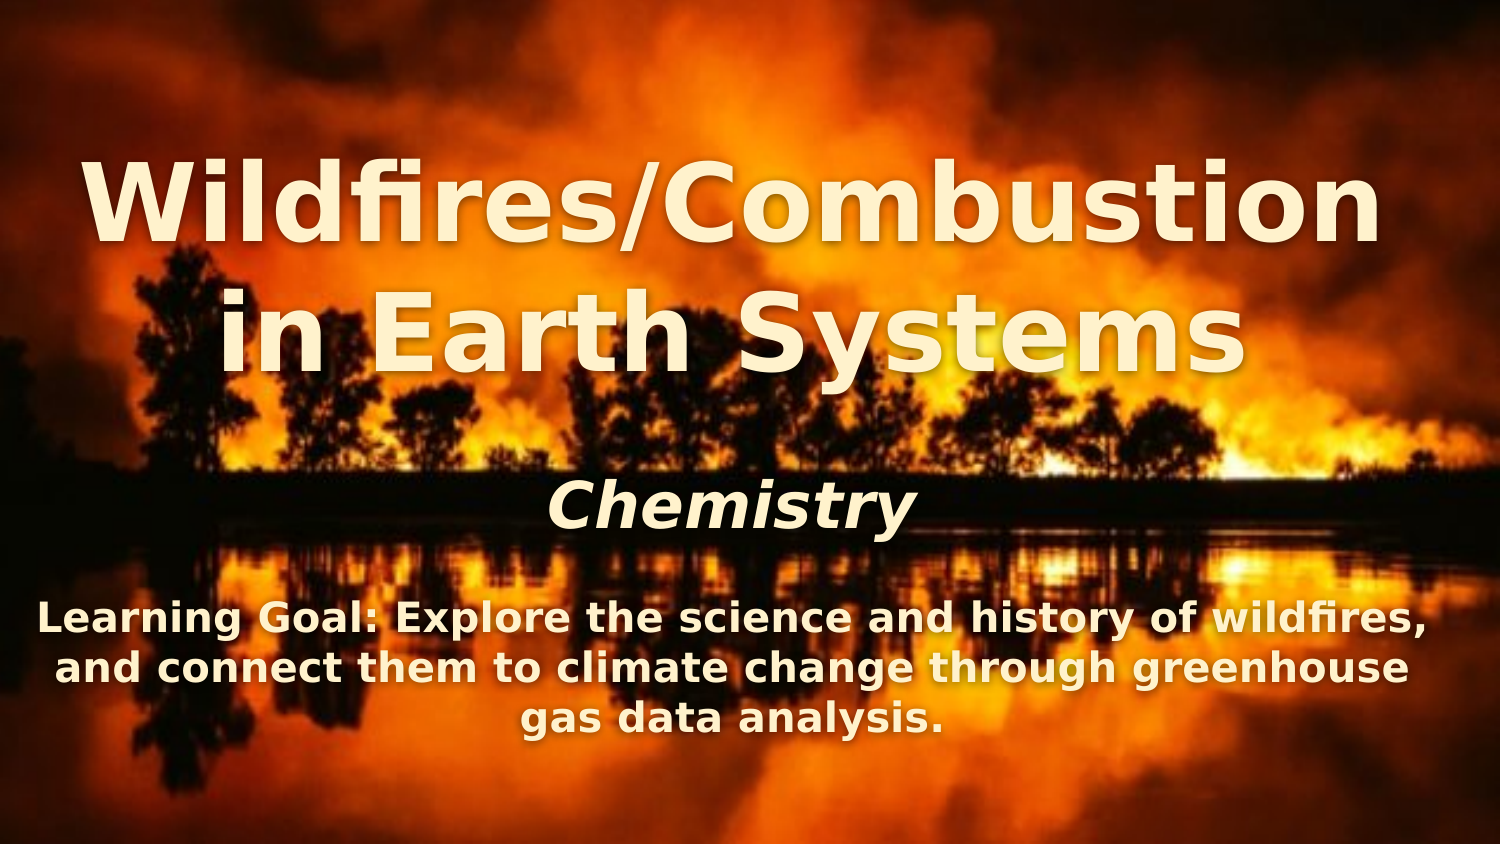

# Wildfires/Combustion in Earth Systems

Chemistry

Learning Goal: Explore the science and history of wildfires, and connect them to climate change through greenhouse gas data analysis.